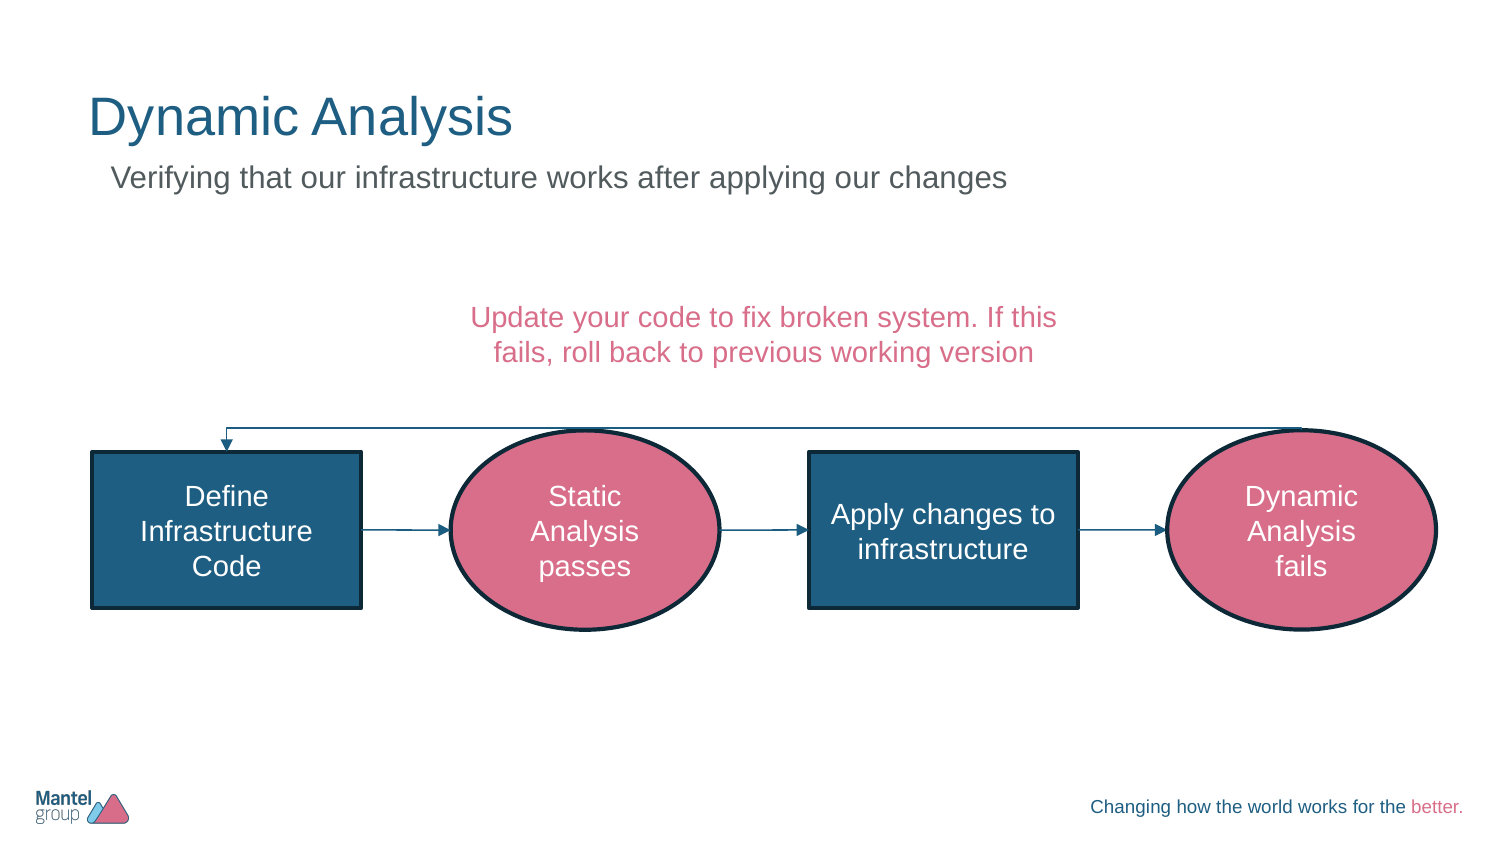

# Dynamic Analysis
Verifying that our infrastructure works after applying our changes
Update your code to fix broken system. If this fails, roll back to previous working version
Dynamic Analysis fails
Static Analysis passes
Define Infrastructure Code
Apply changes to infrastructure